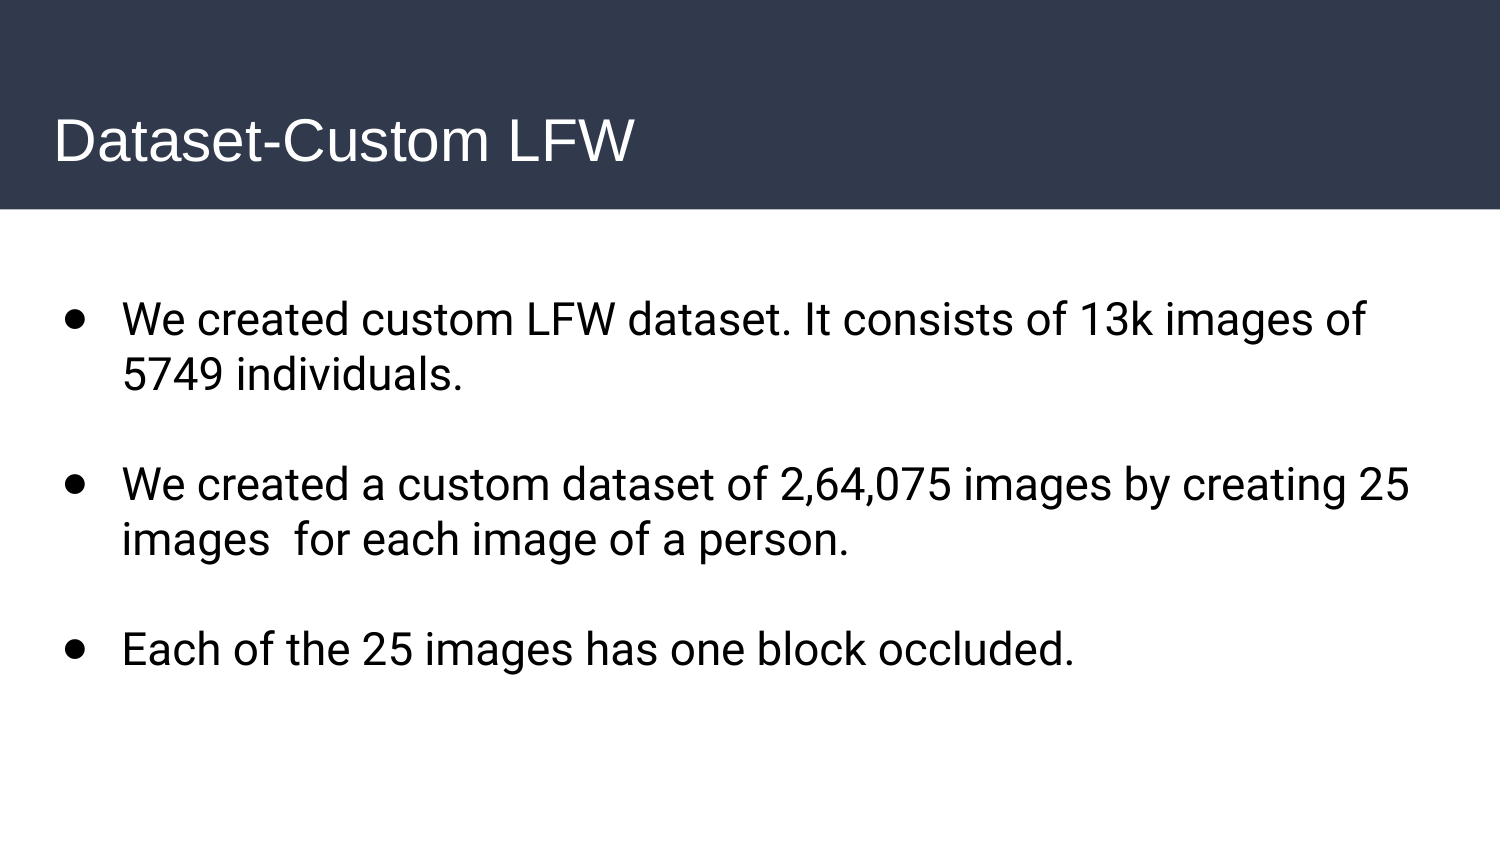

# Dataset-Custom LFW

We created custom LFW dataset. It consists of 13k images of 5749 individuals.

We created a custom dataset of 2,64,075 images by creating 25 images  for each image of a person.

Each of the 25 images has one block occluded.